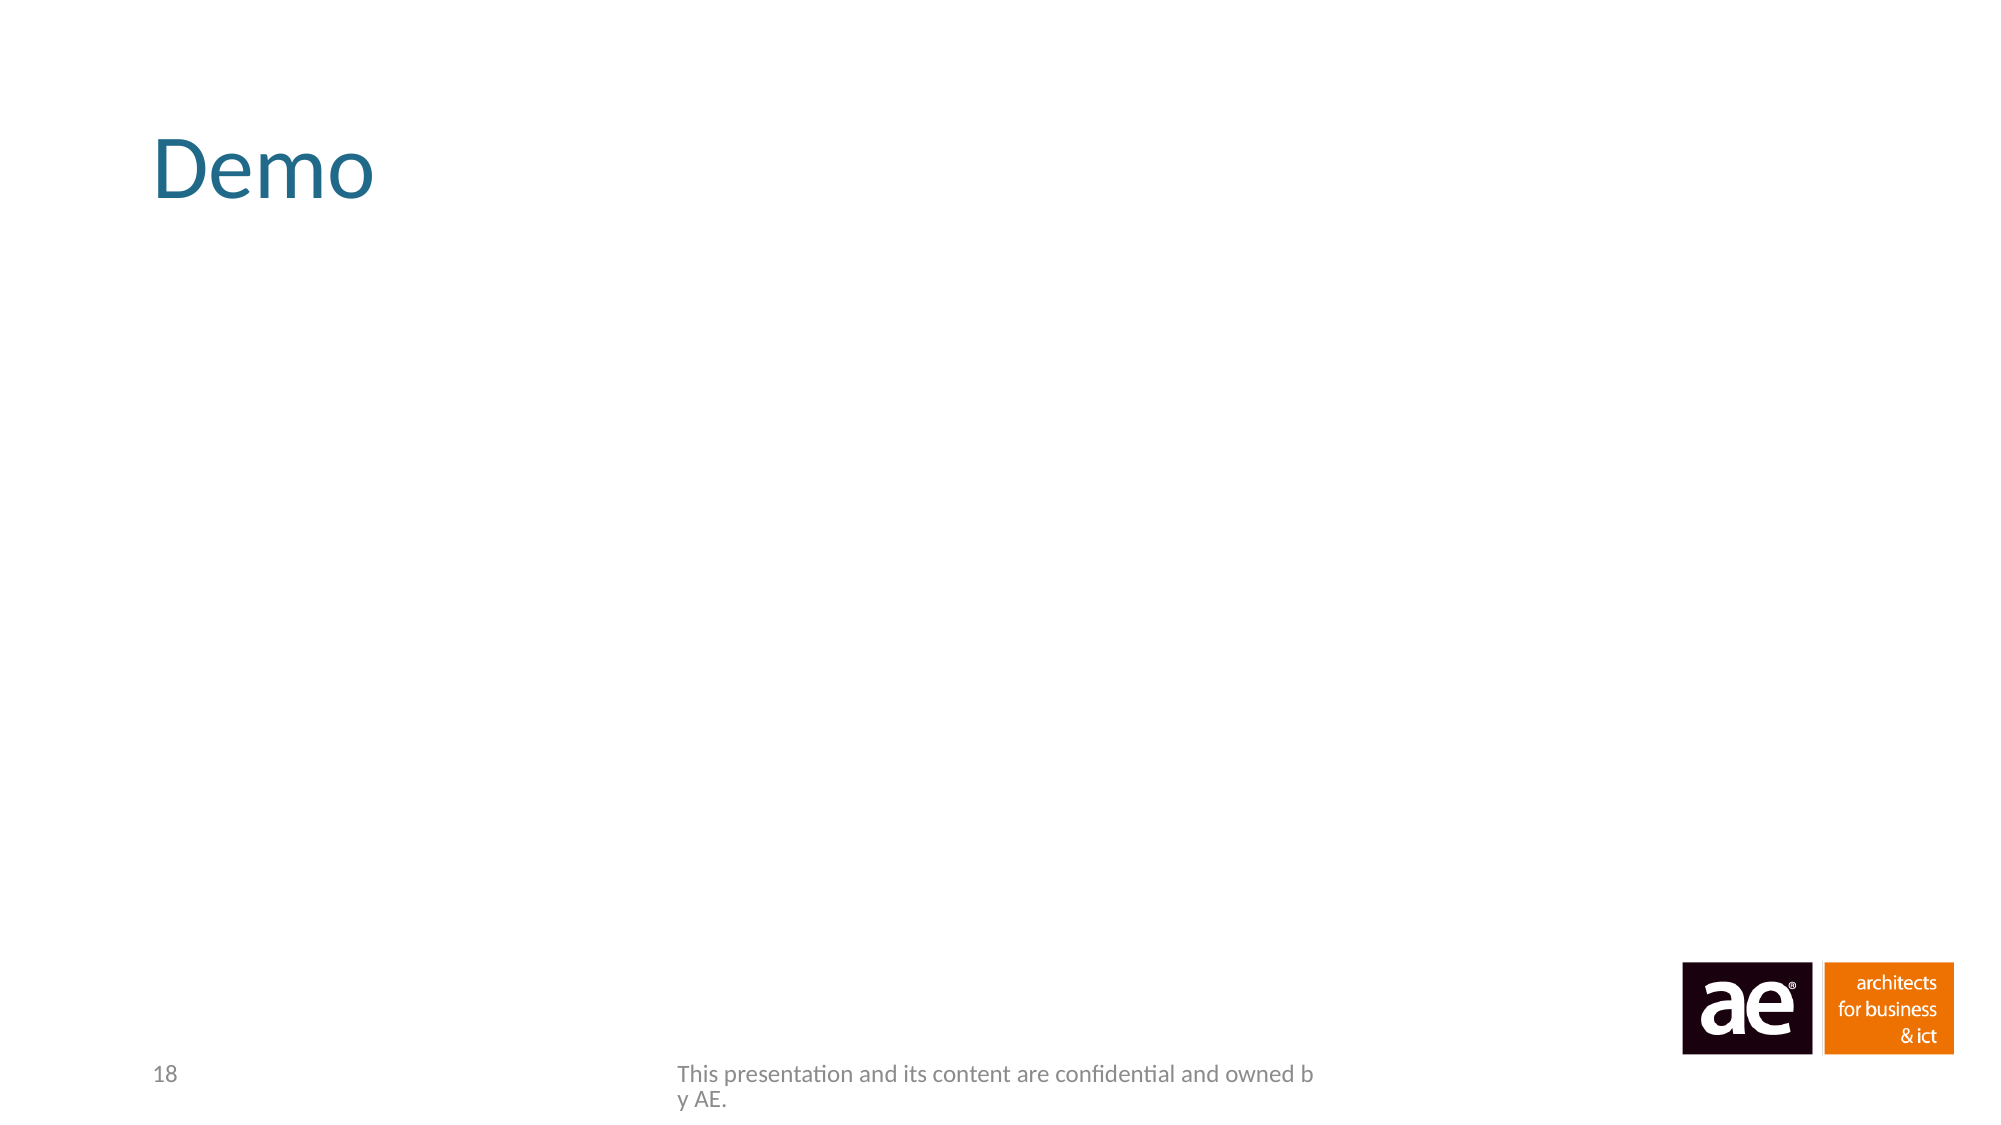

# Demo

18
This presentation and its content are confidential and owned by AE.